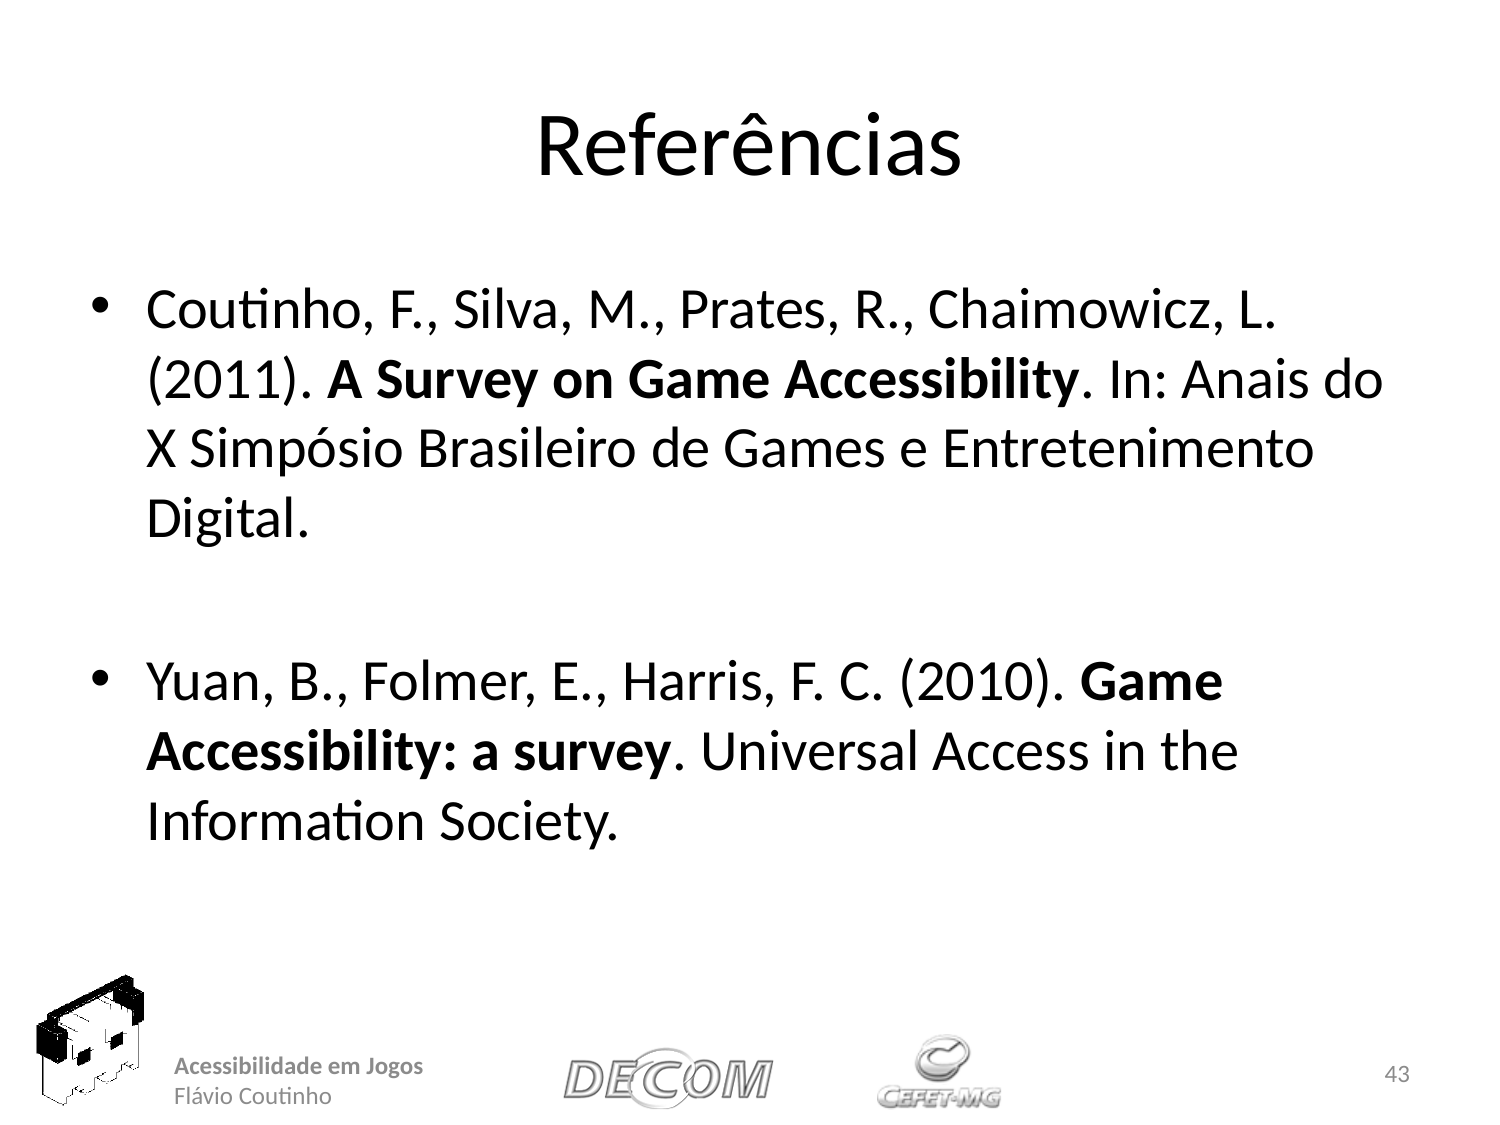

# Referências
﻿Coutinho, F., Silva, M., Prates, R., Chaimowicz, L. (2011). A Survey on Game Accessibility. In: Anais do X Simpósio Brasileiro de Games e Entretenimento Digital.

Yuan, B., Folmer, E., Harris, F. C. (2010). Game Accessibility: a survey. Universal Access in the Information Society.
43